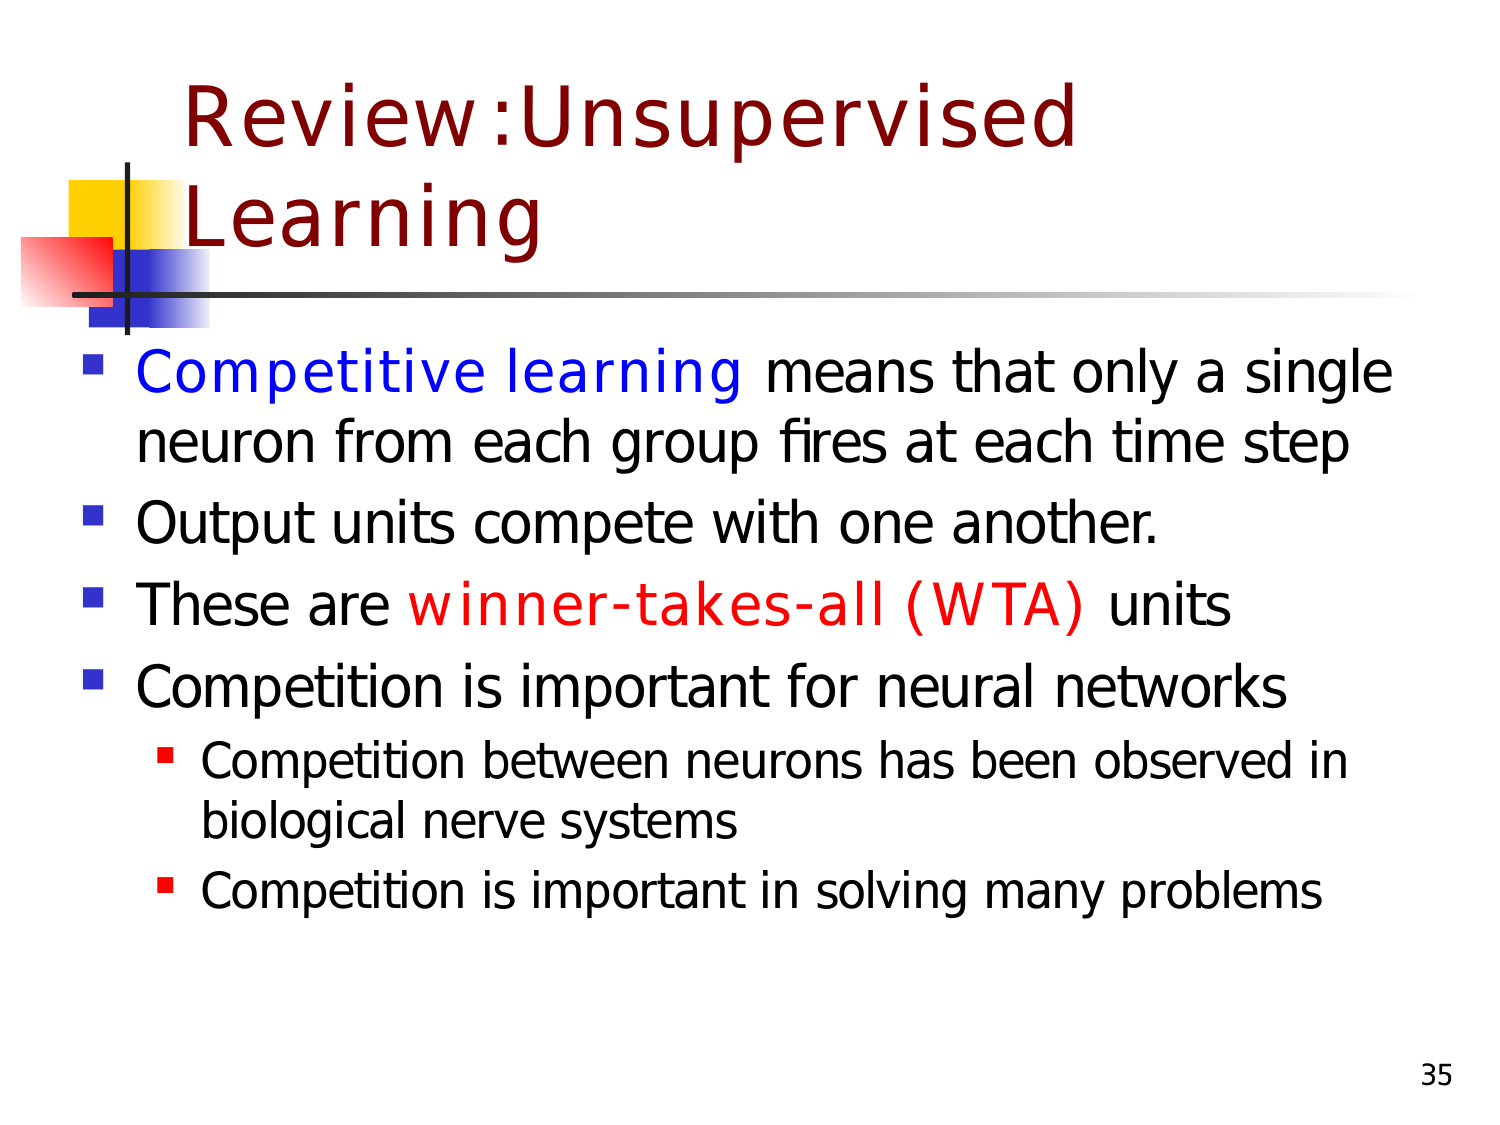

# Review:Unsupervised Learning
Competitive learning means that only a single neuron from each group fires at each time step
Output units compete with one another.
These are winner-takes-all (WTA) units
Competition is important for neural networks
Competition between neurons has been observed in biological nerve systems
Competition is important in solving many problems

35